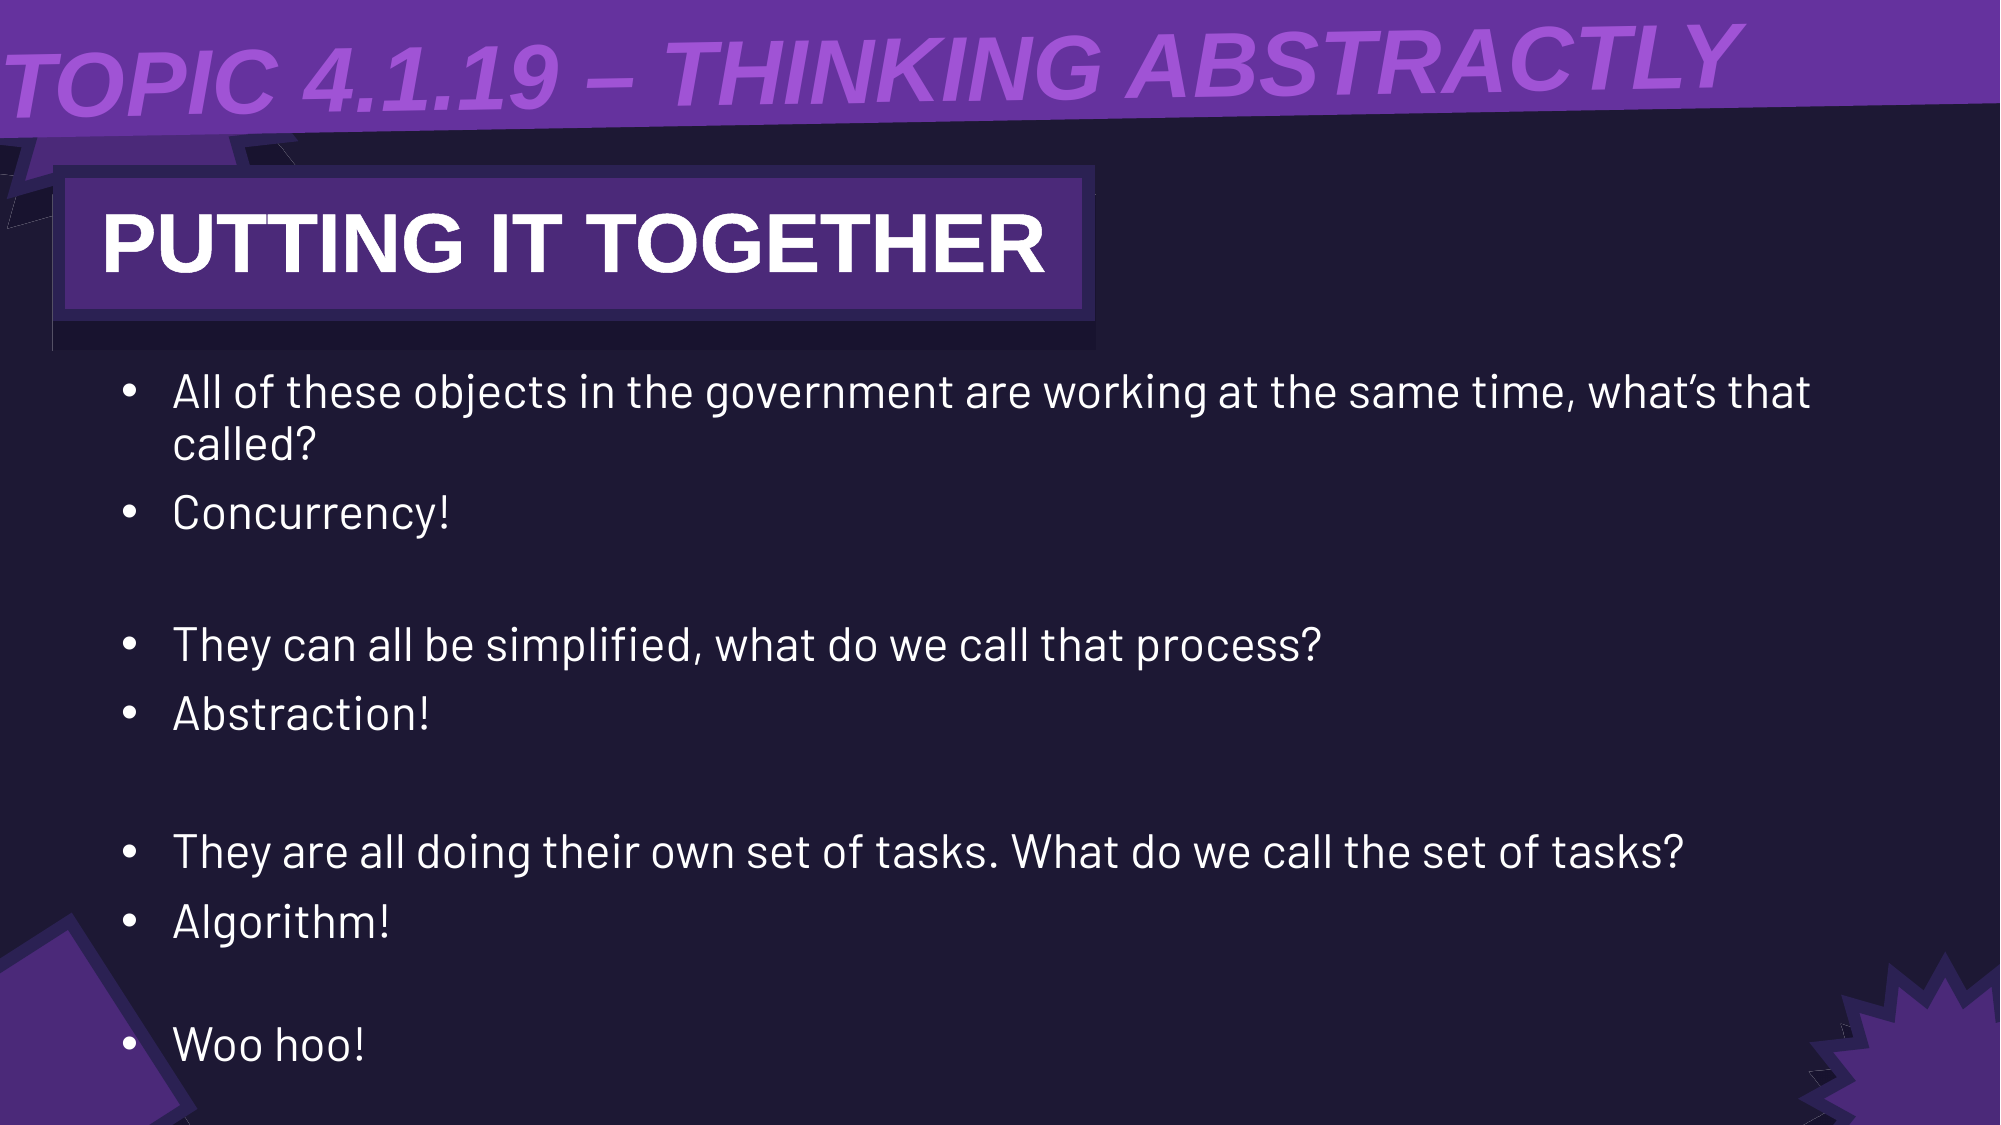

TOPIC 4.1.19 – THINKING ABSTRACTLY

PUTTING IT TOGETHER
All of these objects in the government are working at the same time, what’s that called?
Concurrency!

They can all be simplified, what do we call that process?
Abstraction!

They are all doing their own set of tasks. What do we call the set of tasks?
Algorithm!

Woo hoo!